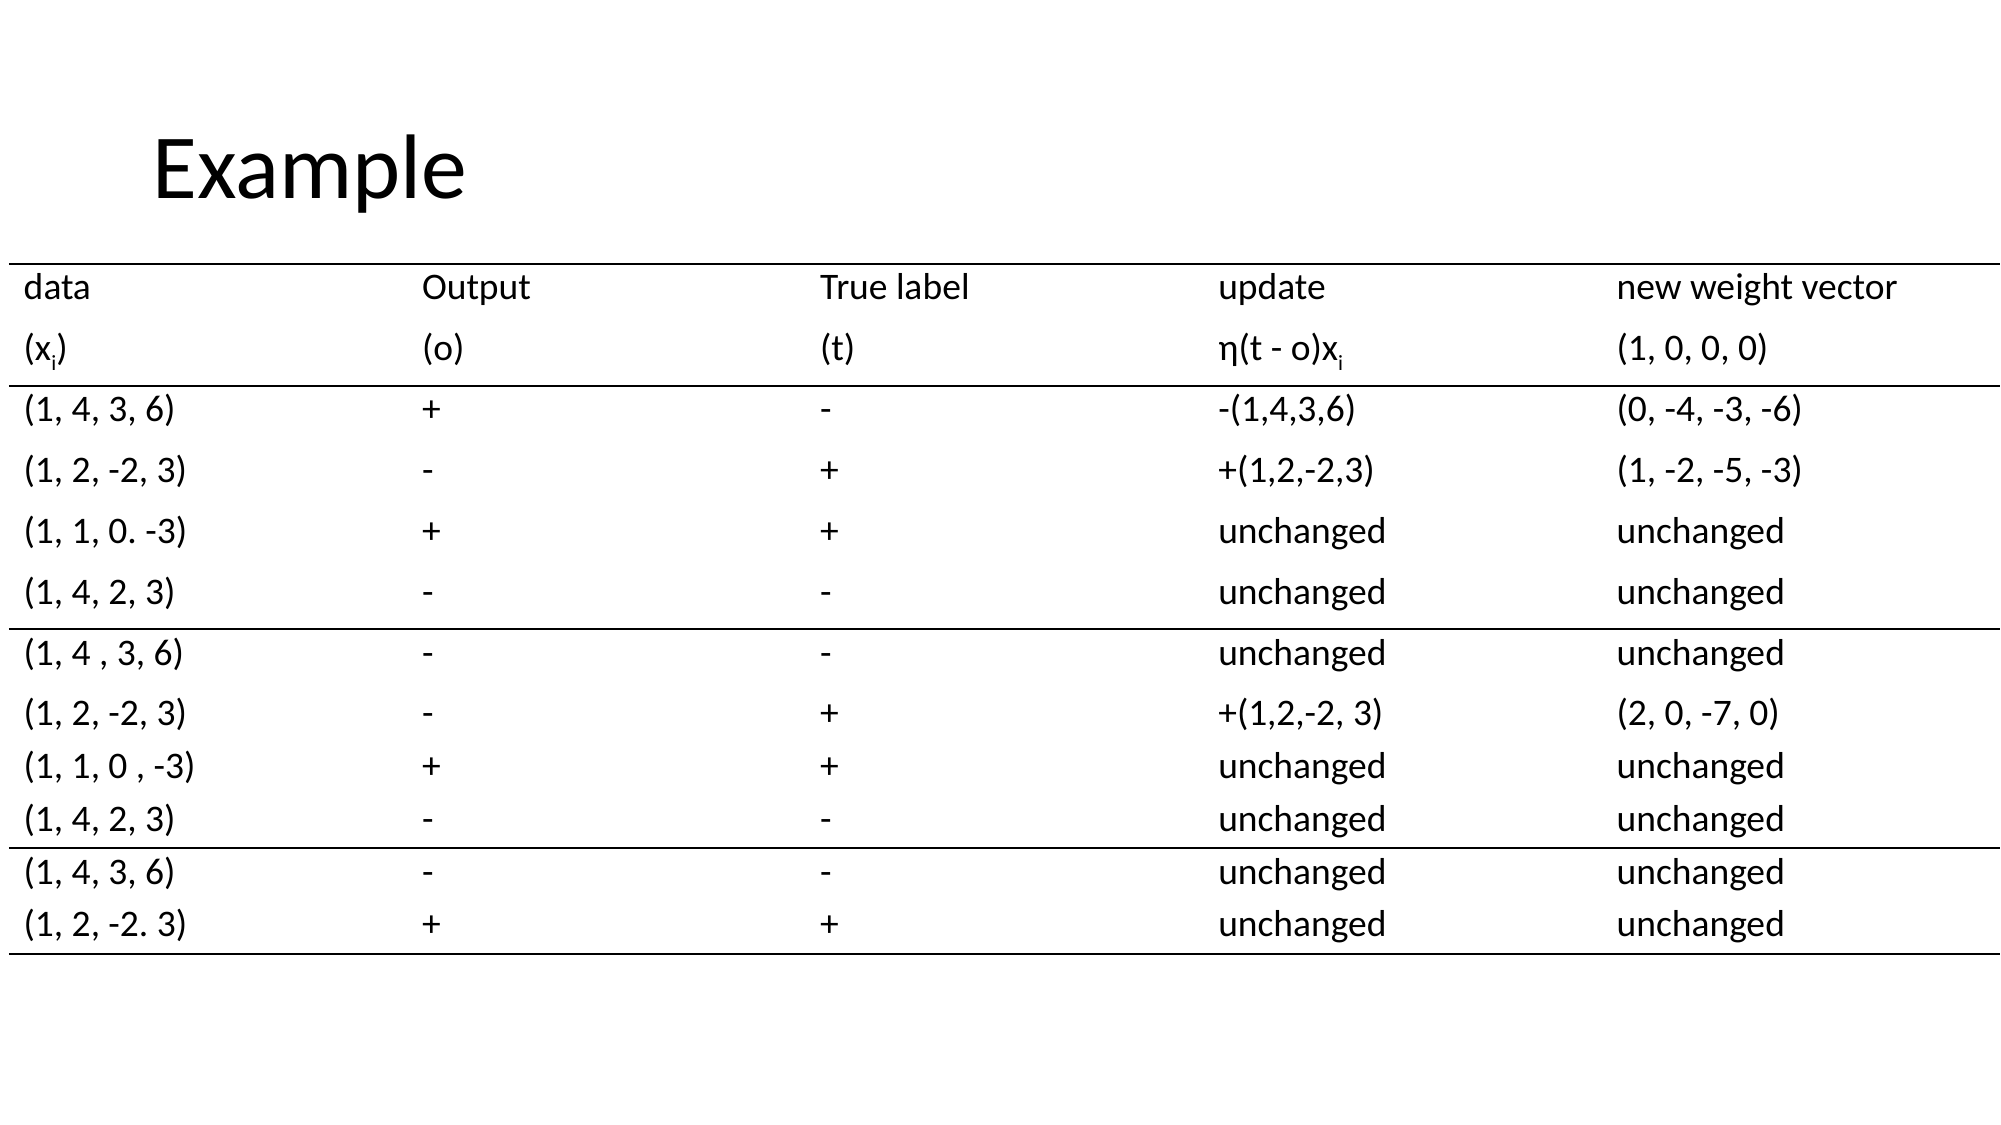

# Example
| data | Output | True label | update | new weight vector |
| --- | --- | --- | --- | --- |
| (xi) | (o) | (t) | η(t - o)xi | (1, 0, 0, 0) |
| (1, 4, 3, 6) | + | - | -(1,4,3,6) | (0, -4, -3, -6) |
| (1, 2, -2, 3) | - | + | +(1,2,-2,3) | (1, -2, -5, -3) |
| (1, 1, 0. -3) | + | + | unchanged | unchanged |
| (1, 4, 2, 3) | - | - | unchanged | unchanged |
| (1, 4 , 3, 6) | - | - | unchanged | unchanged |
| (1, 2, -2, 3) | - | + | +(1,2,-2, 3) | (2, 0, -7, 0) |
| (1, 1, 0 , -3) | + | + | unchanged | unchanged |
| (1, 4, 2, 3) | - | - | unchanged | unchanged |
| (1, 4, 3, 6) | - | - | unchanged | unchanged |
| (1, 2, -2. 3) | + | + | unchanged | unchanged |